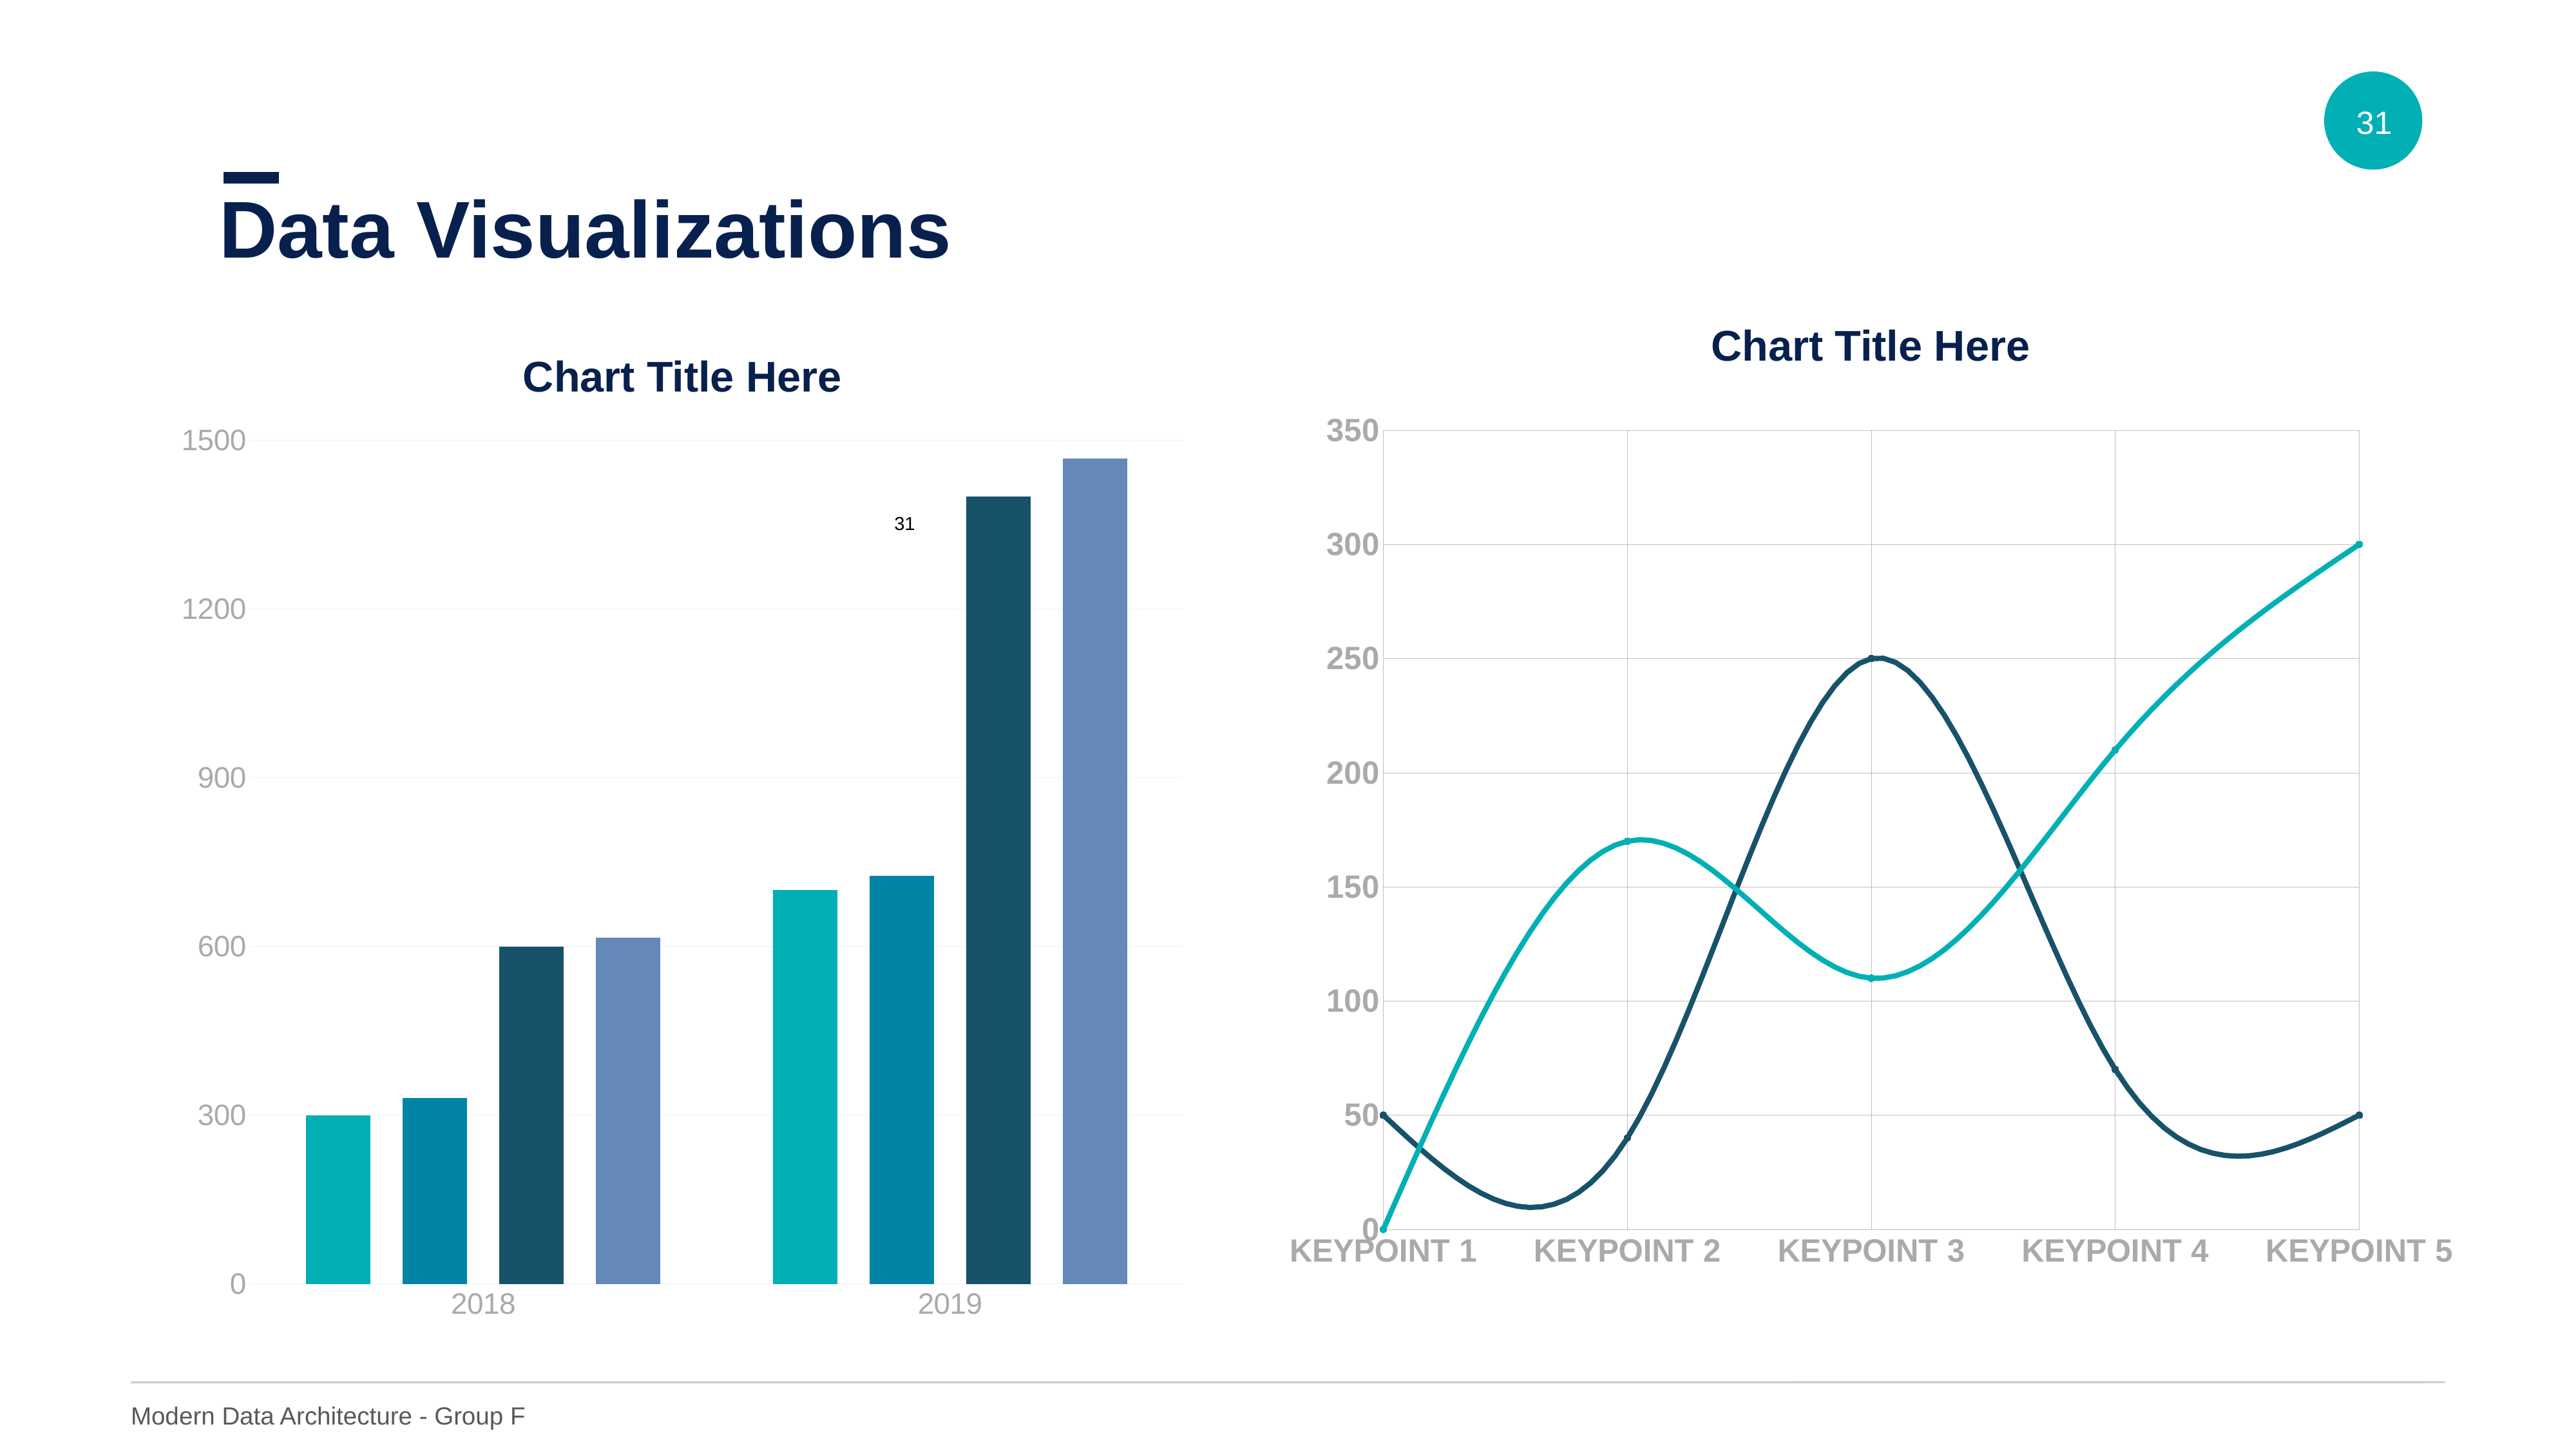

Data Visualizations

Chart Title Here
Chart Title Here

### Chart

| Category | Series 1 | Series 2 | Series 3 | Series 4 |
|---|---|---|---|---|
| 2018 | 300.0 | 330.0 | 600.0 | 615.0 |
| 2019 | 700.0 | 725.0 | 1400.0 | 1467.0 |

### Chart

| Category | Line 1 Line | Line 2 Line |
|---|---|---|
| KEYPOINT 1 | 50.0 | 0.0 |
| KEYPOINT 2 | 40.0 | 170.0 |
| KEYPOINT 3 | 250.0 | 110.0 |
| KEYPOINT 4 | 70.0 | 210.0 |
| KEYPOINT 5 | 50.0 | 300.0 |
31